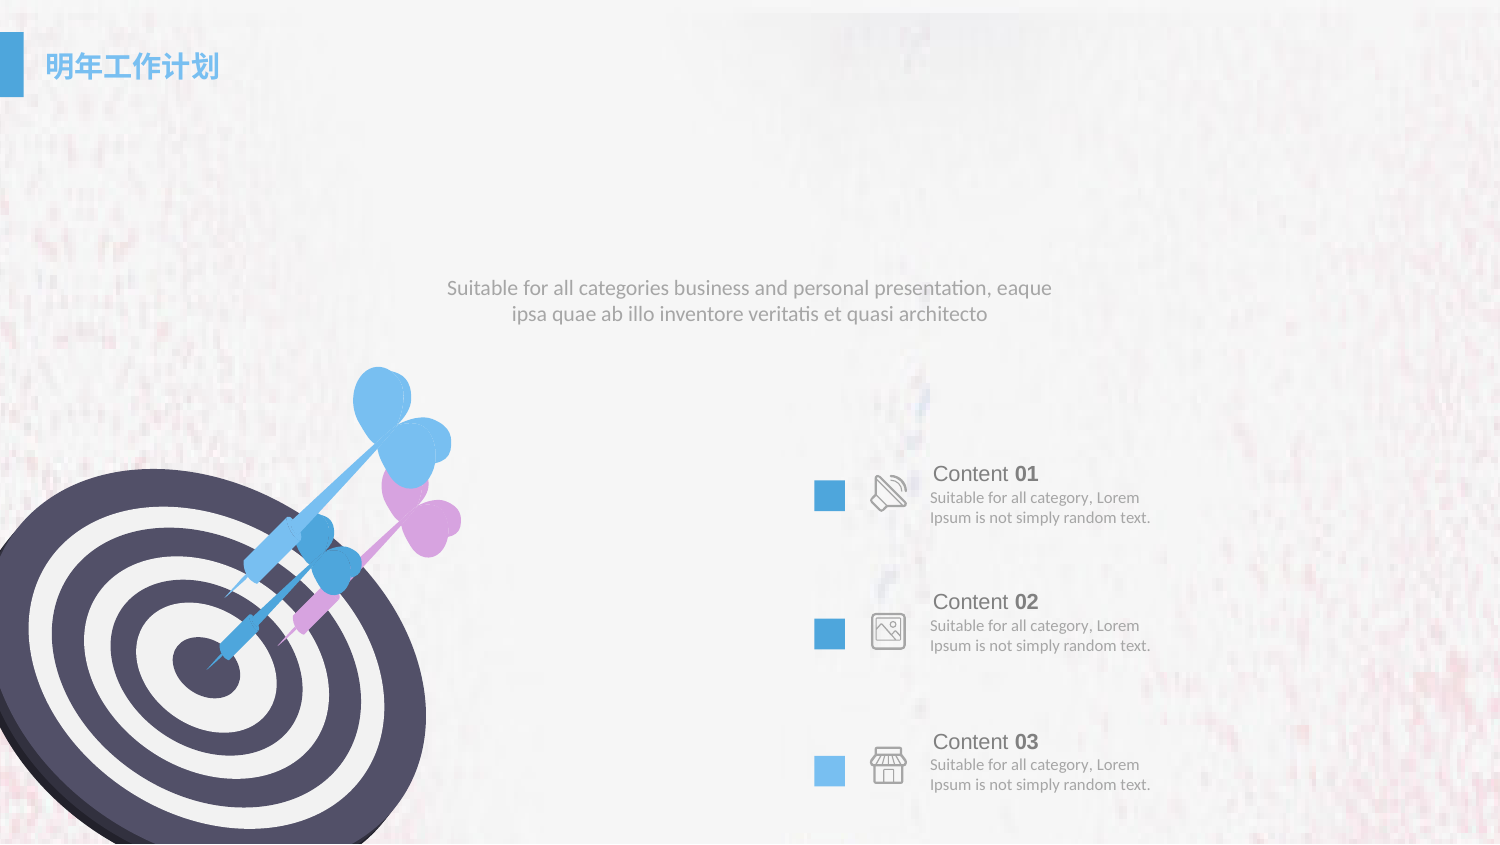

Suitable for all categories business and personal presentation, eaque ipsa quae ab illo inventore veritatis et quasi architecto

Content 01

Suitable for all category, Lorem Ipsum is not simply random text.

Content 02
Suitable for all category, Lorem Ipsum is not simply random text.

Content 03
Suitable for all category, Lorem Ipsum is not simply random text.